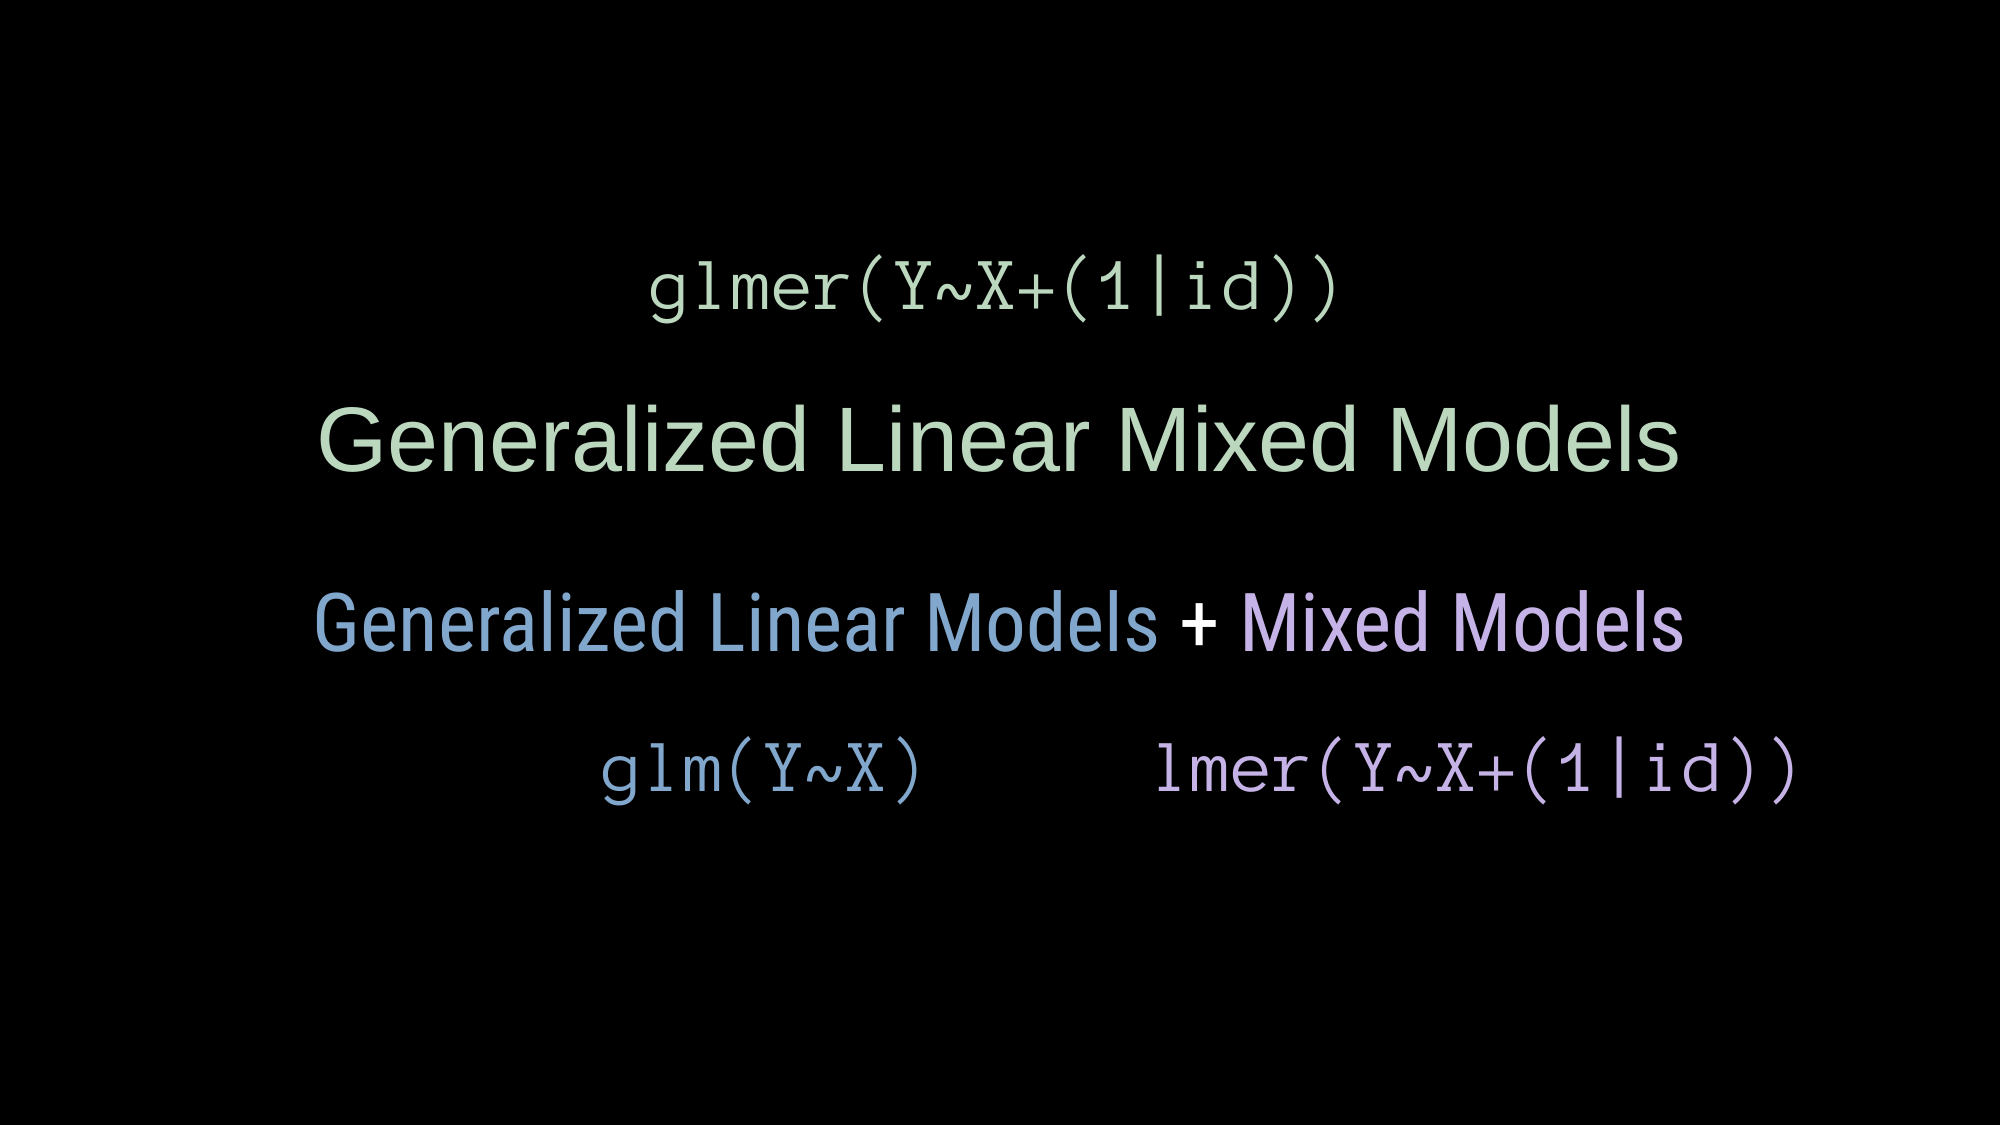

glmer(Y~X+(1|id))
# Generalized Linear Mixed Models
Generalized Linear Models + Mixed Models
lmer(Y~X+(1|id))
glm(Y~X)